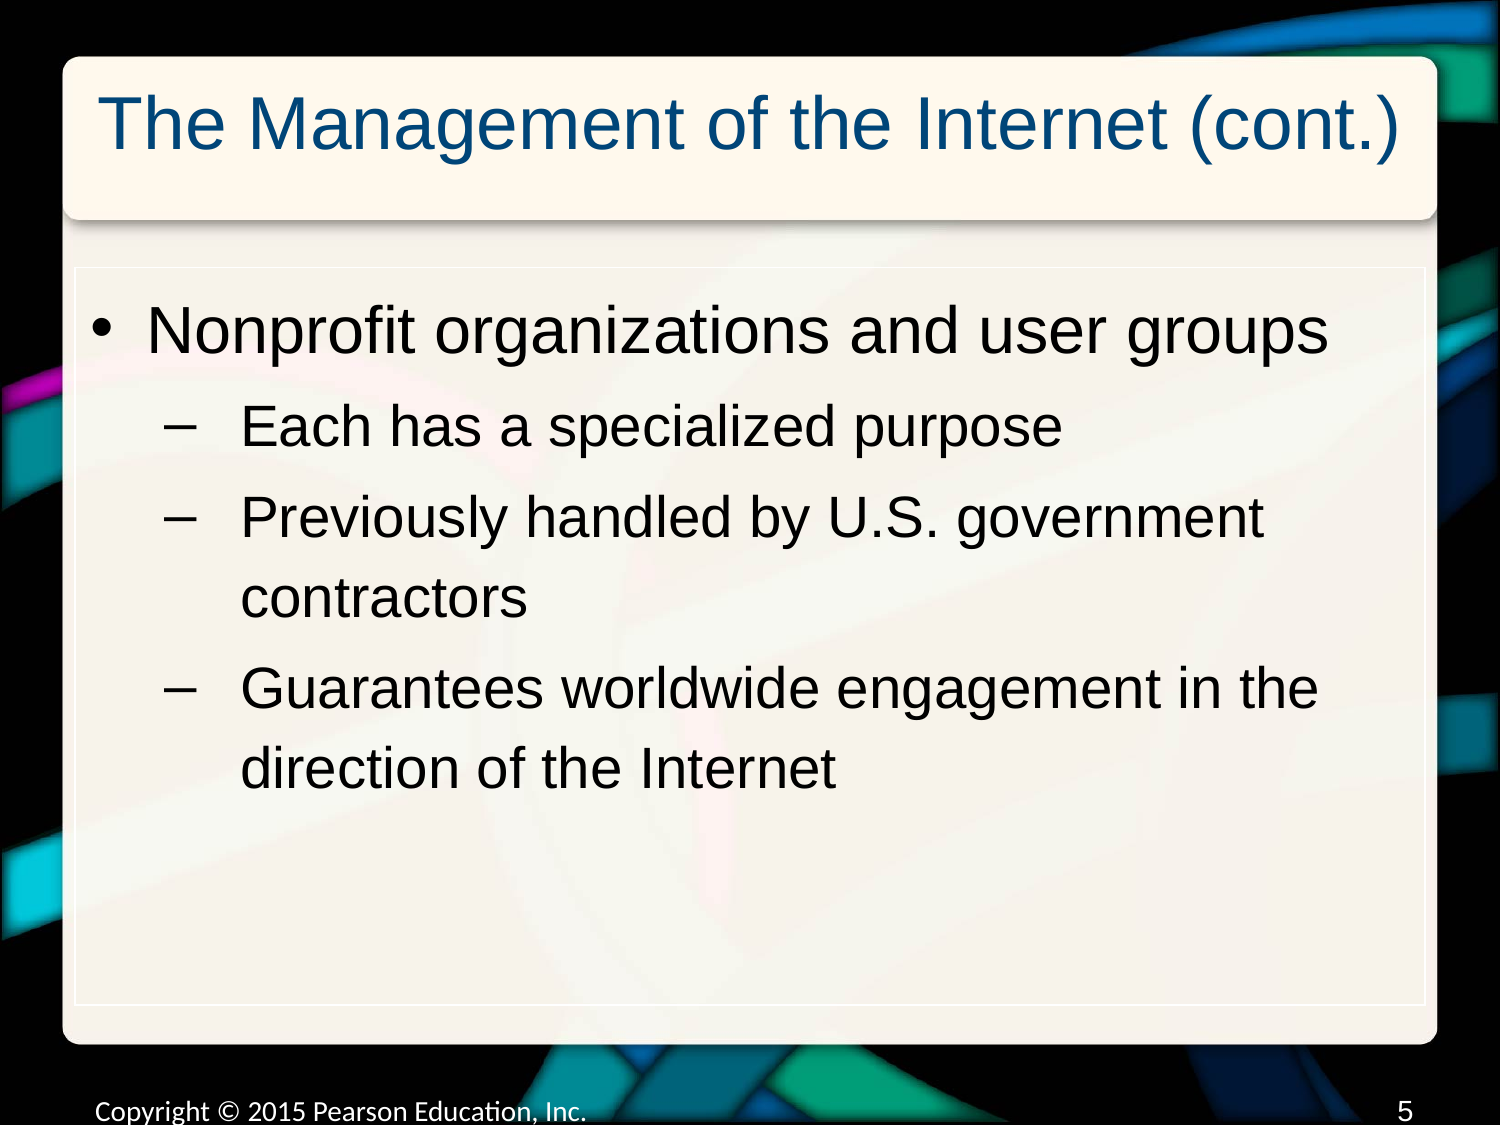

# The Management of the Internet (cont.)
Nonprofit organizations and user groups
Each has a specialized purpose
Previously handled by U.S. government contractors
Guarantees worldwide engagement in the direction of the Internet
Copyright © 2015 Pearson Education, Inc.
5